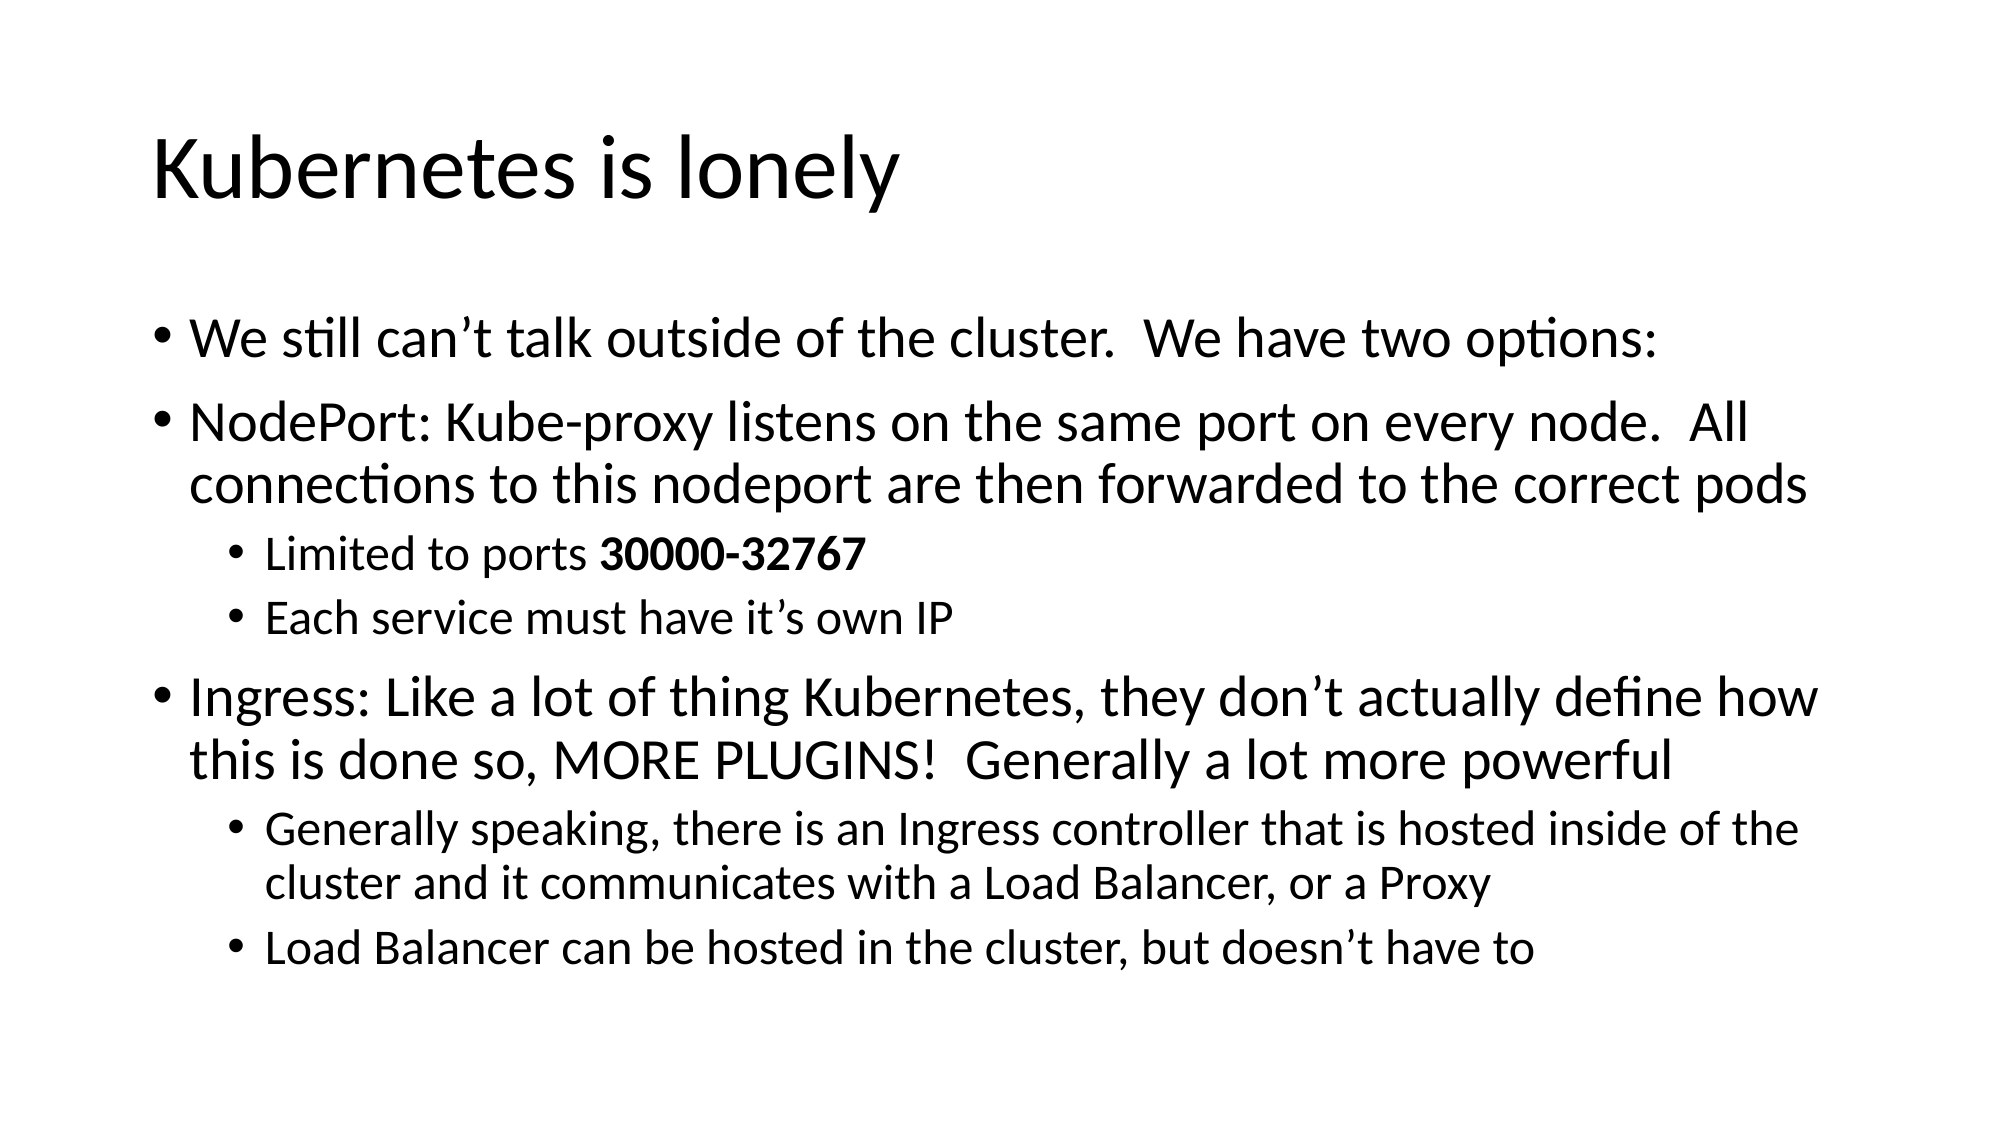

# Kubernetes is lonely
We still can’t talk outside of the cluster.  We have two options:
NodePort: Kube-proxy listens on the same port on every node.  All connections to this nodeport are then forwarded to the correct pods
Limited to ports 30000-32767
Each service must have it’s own IP
Ingress: Like a lot of thing Kubernetes, they don’t actually define how this is done so, MORE PLUGINS!  Generally a lot more powerful
Generally speaking, there is an Ingress controller that is hosted inside of the cluster and it communicates with a Load Balancer, or a Proxy
Load Balancer can be hosted in the cluster, but doesn’t have to